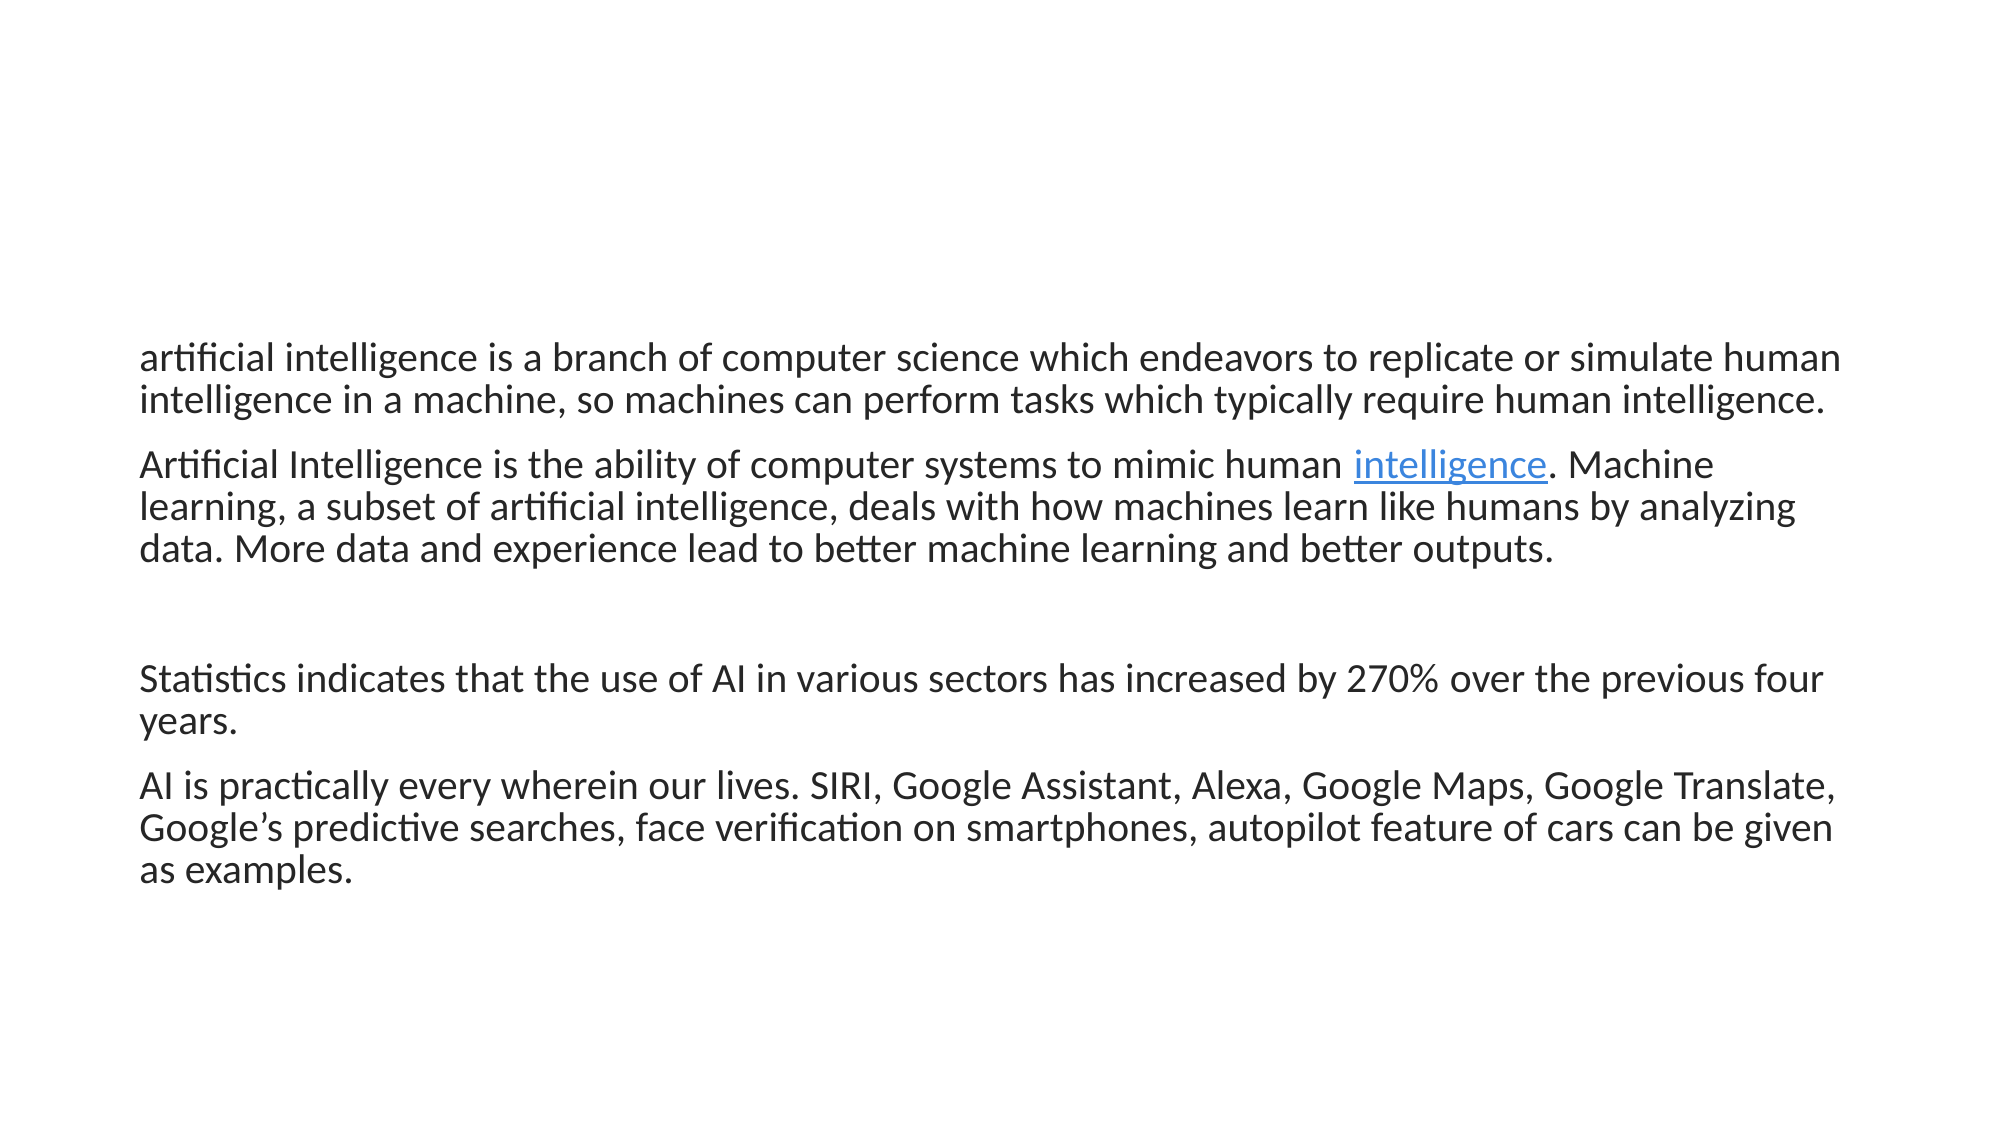

#
artificial intelligence is a branch of computer science which endeavors to replicate or simulate human intelligence in a machine, so machines can perform tasks which typically require human intelligence.
Artificial Intelligence is the ability of computer systems to mimic human intelligence. Machine learning, a subset of artificial intelligence, deals with how machines learn like humans by analyzing data. More data and experience lead to better machine learning and better outputs.

Statistics indicates that the use of AI in various sectors has increased by 270% over the previous four years.
AI is practically every wherein our lives. SIRI, Google Assistant, Alexa, Google Maps, Google Translate, Google’s predictive searches, face verification on smartphones, autopilot feature of cars can be given as examples.